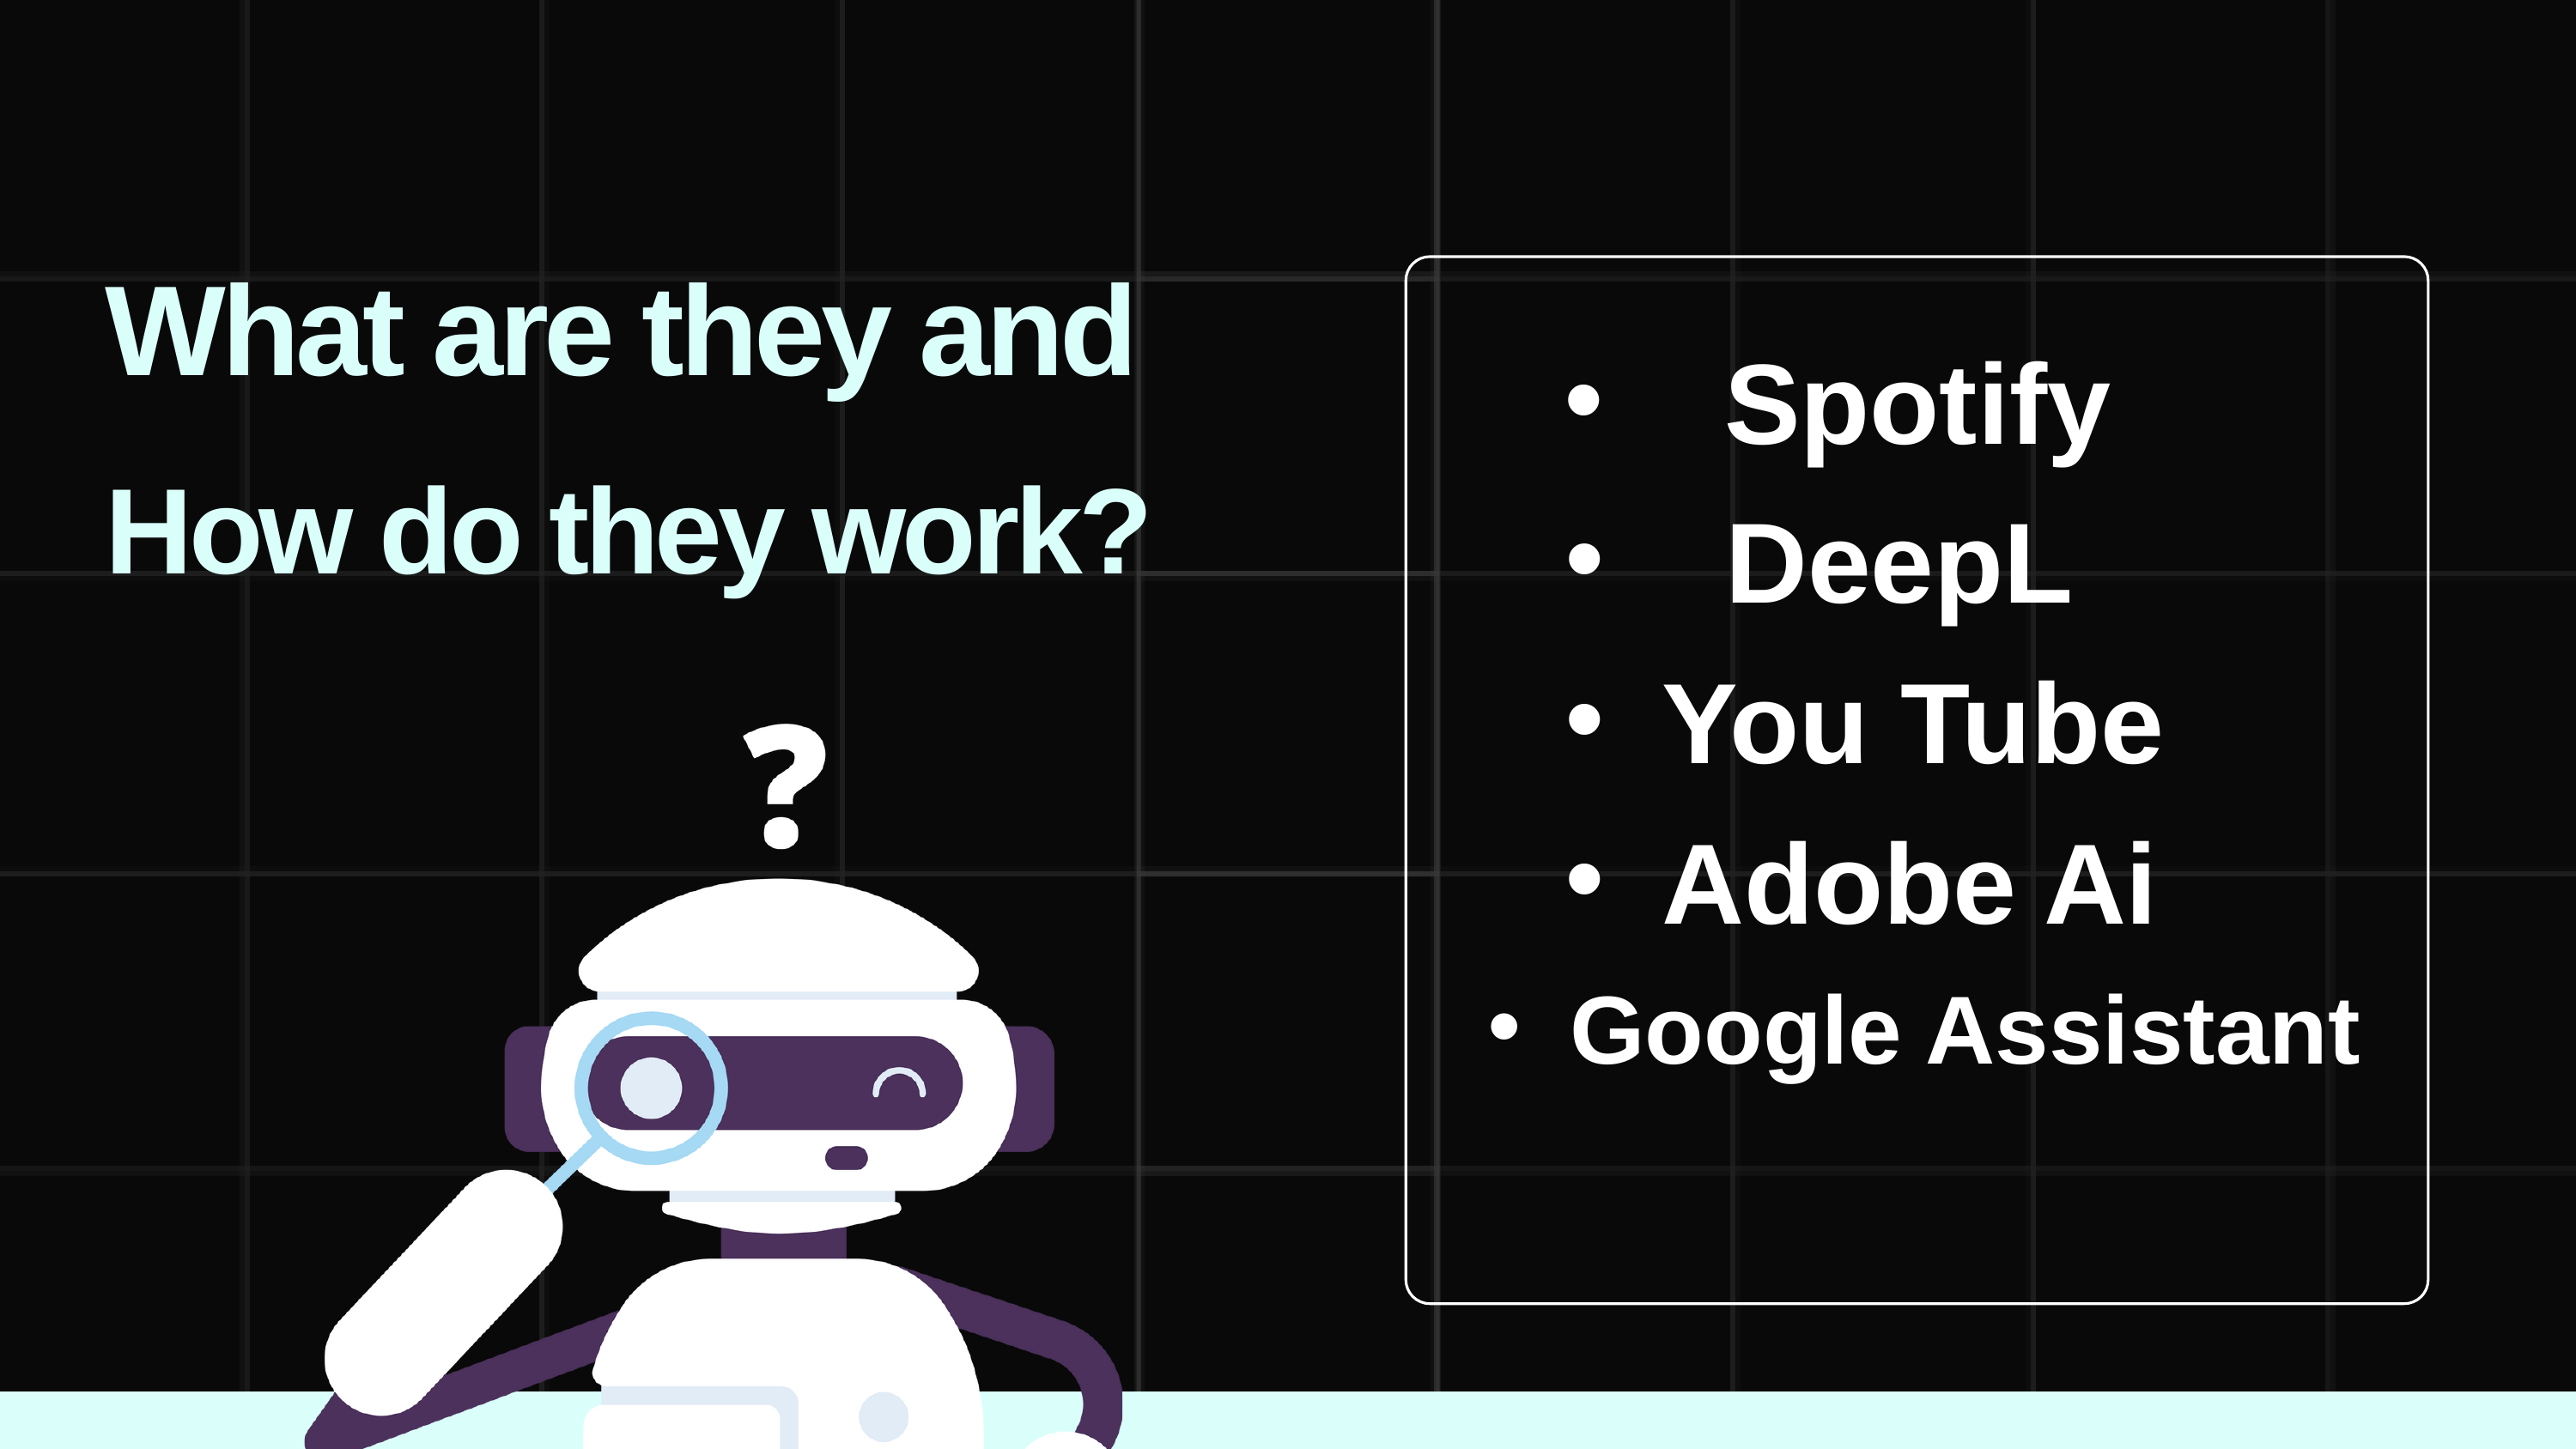

What are they and
  Spotify
  DeepL
How do they work?
You Tube

Adobe Ai
Google Assistant